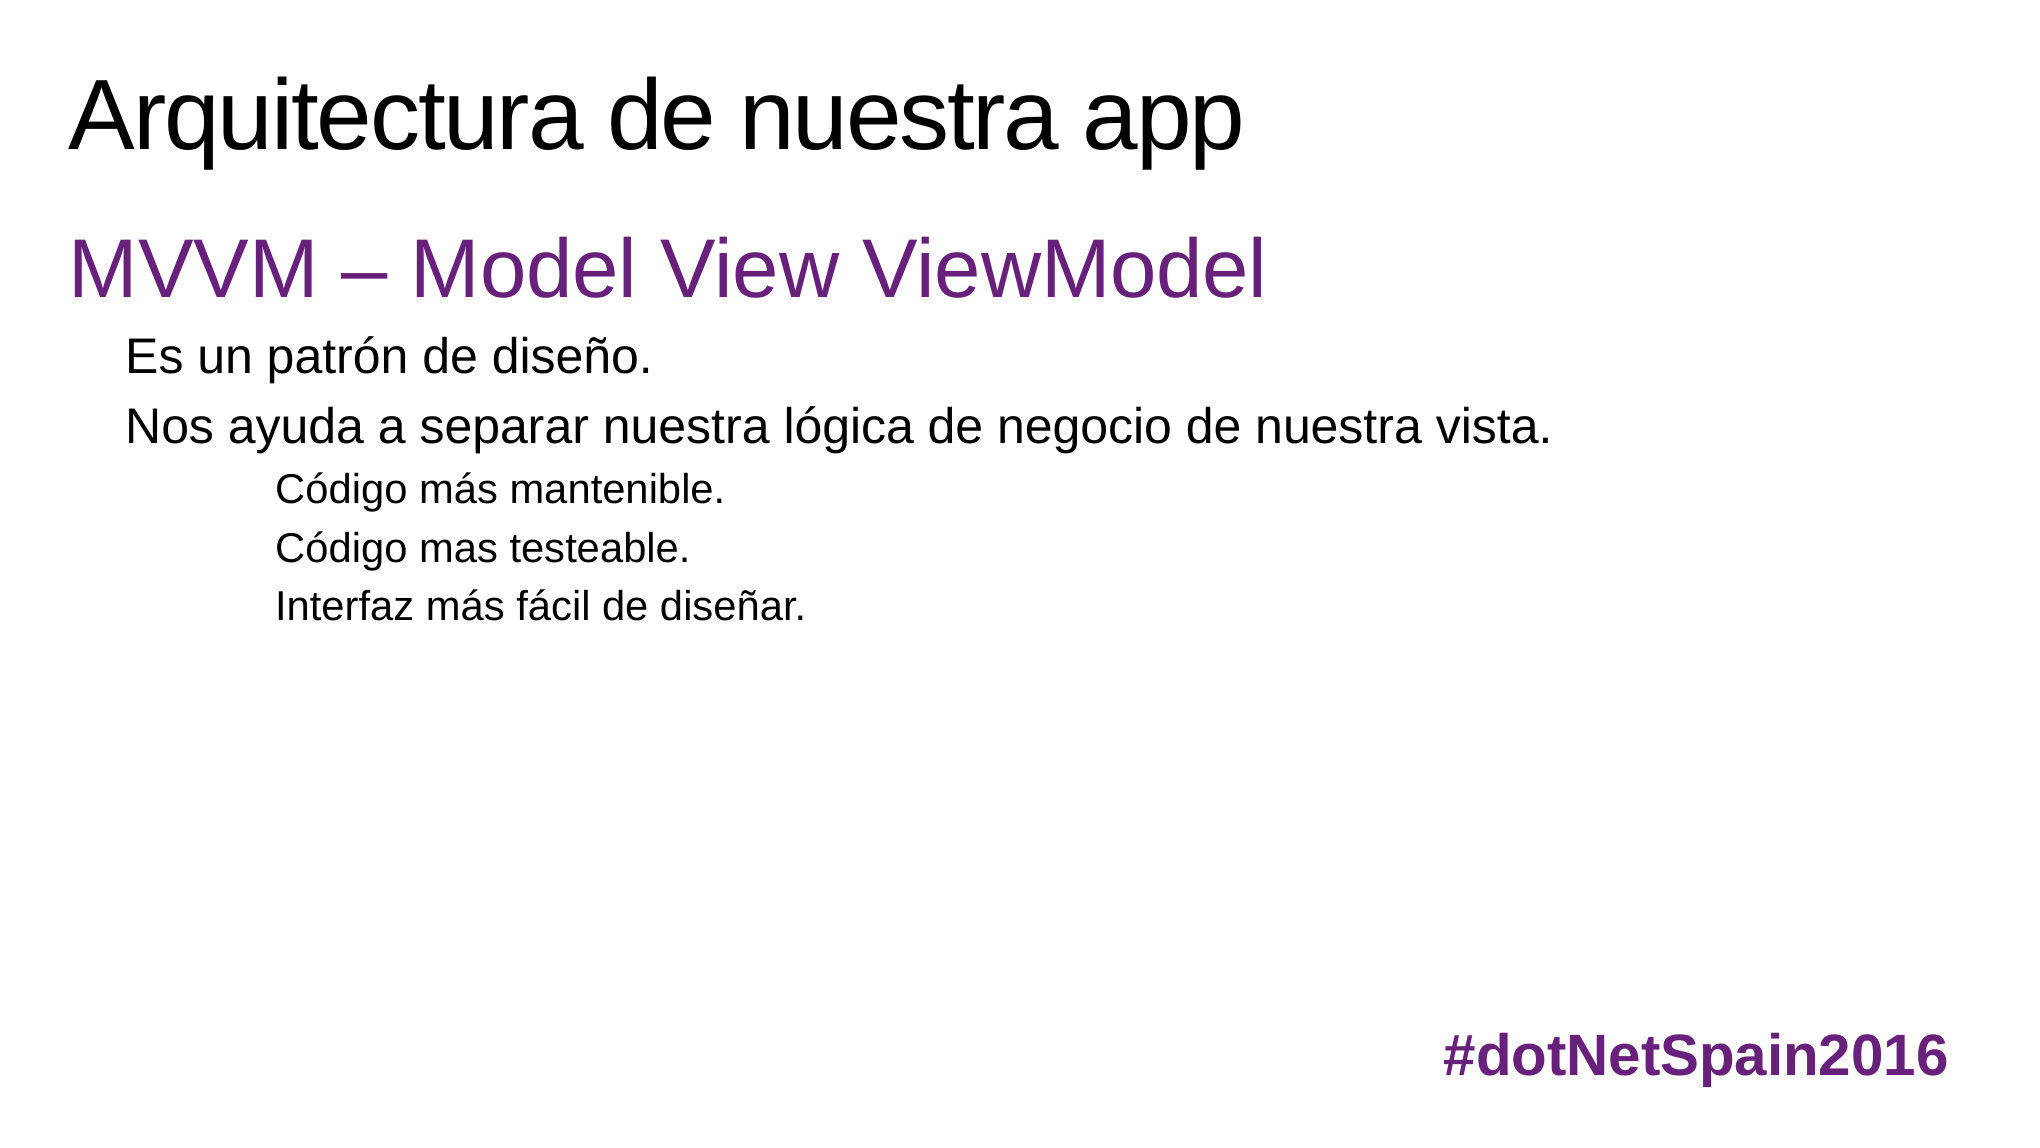

# Arquitectura de nuestra app
MVVM – Model View ViewModel
Es un patrón de diseño.
Nos ayuda a separar nuestra lógica de negocio de nuestra vista.
	Código más mantenible.
	Código mas testeable.
	Interfaz más fácil de diseñar.